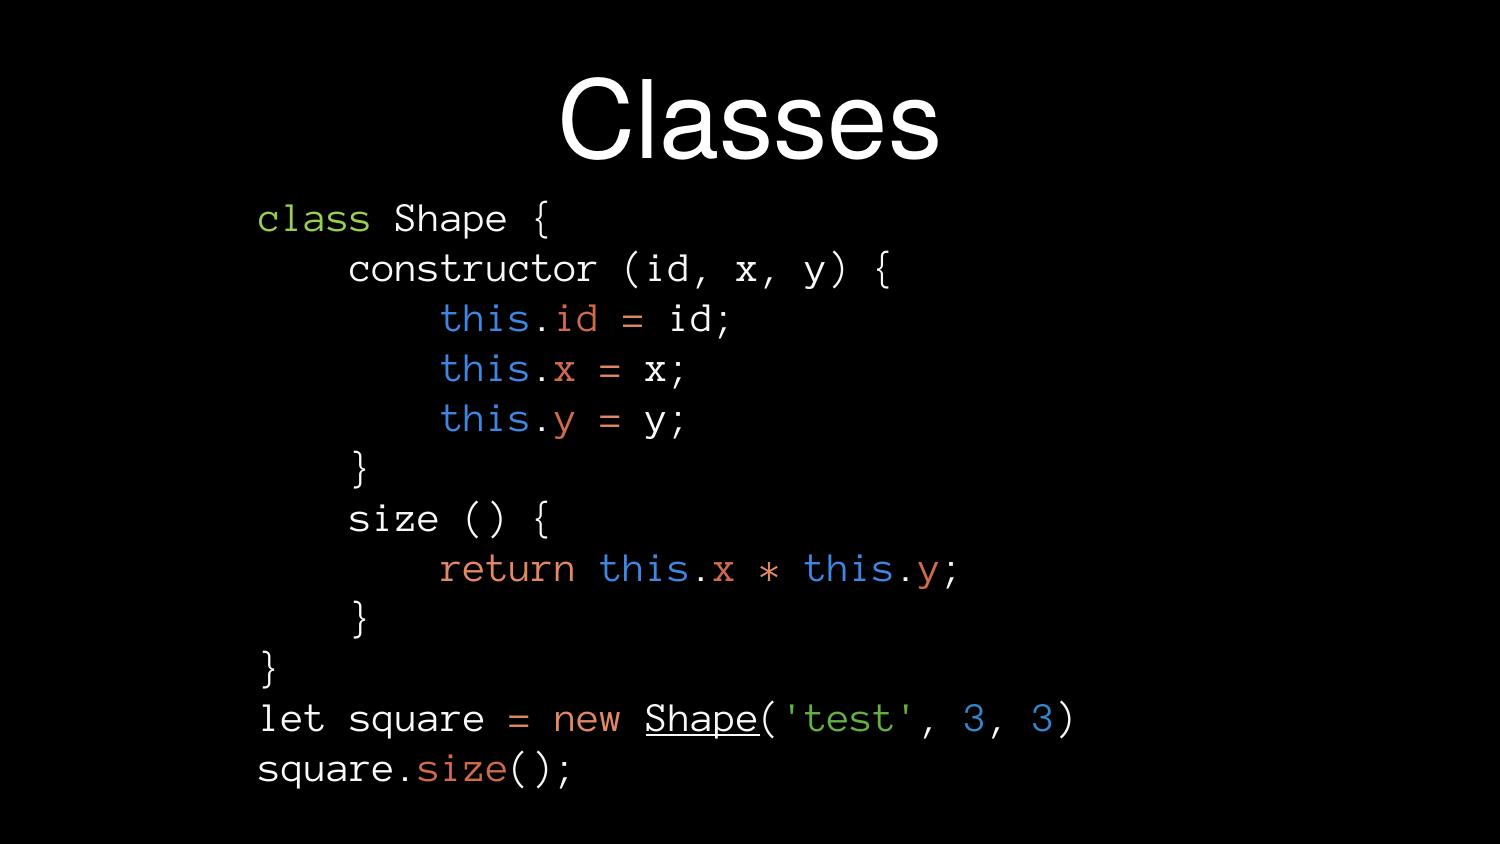

# Classes
class Shape {
    constructor (id, x, y) {
        this.id = id;
        this.x = x;
        this.y = y;
    }
    size () {
        return this.x * this.y;
    }
}
let square = new Shape('test', 3, 3)
square.size();